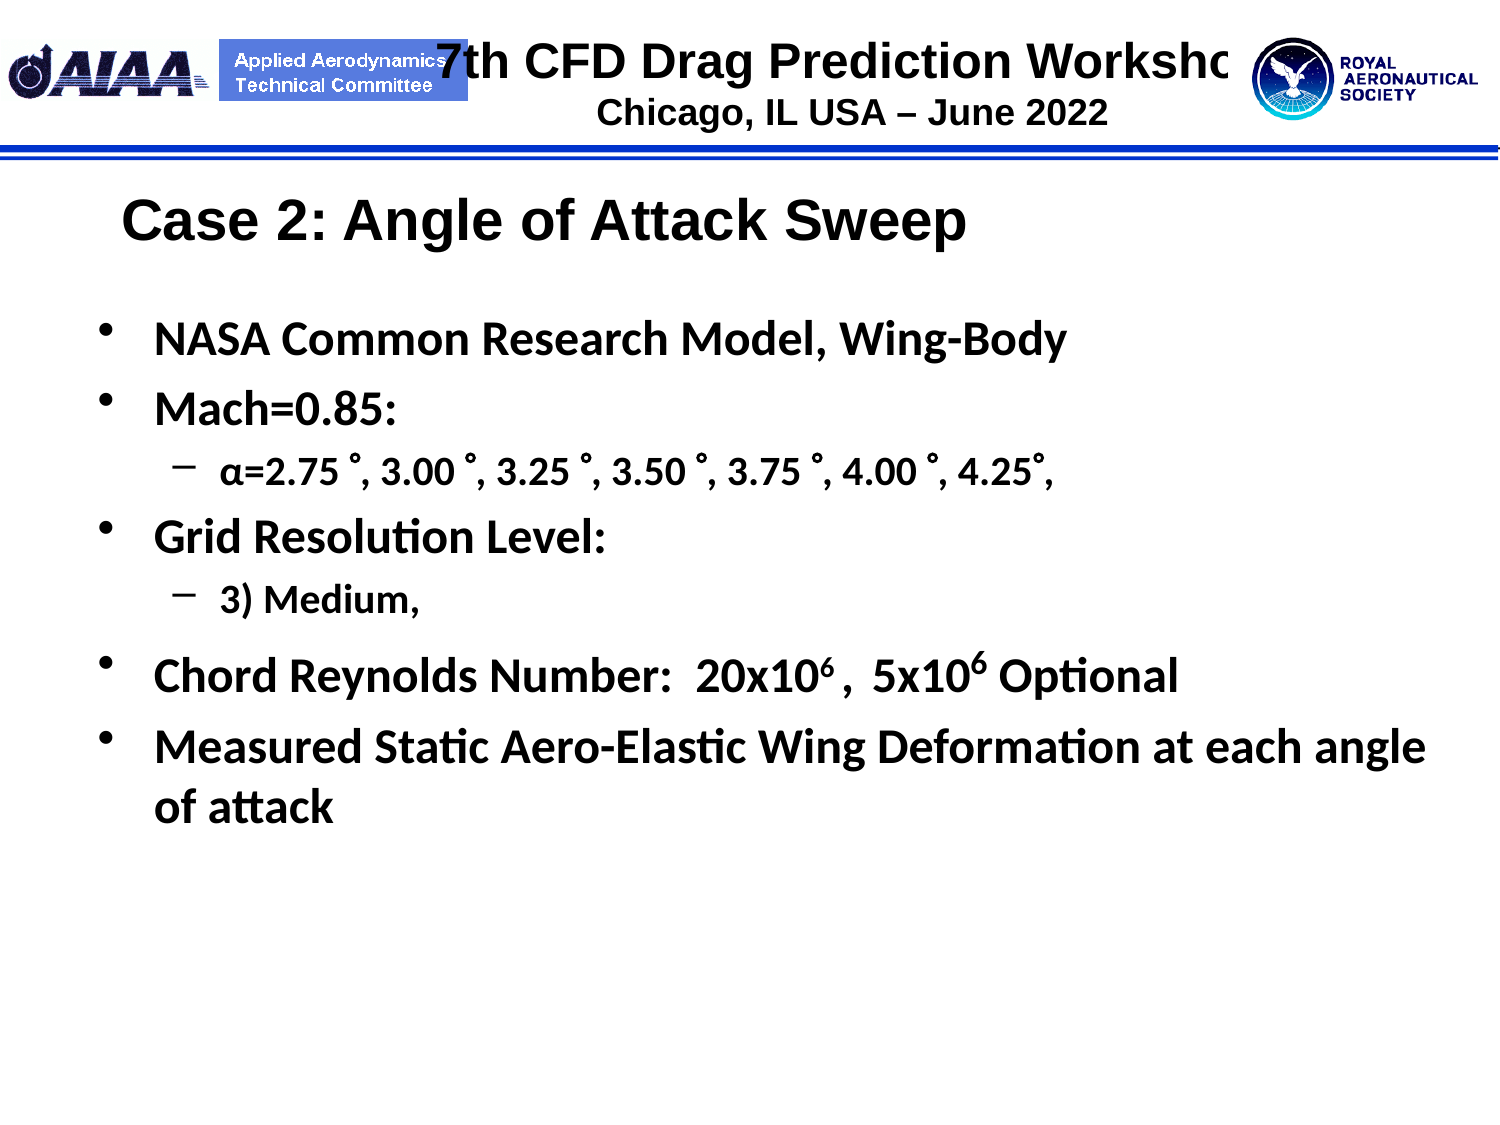

Case 2: Angle of Attack Sweep
NASA Common Research Model, Wing-Body
Mach=0.85:
α=2.75 °, 3.00 °, 3.25 °, 3.50 °, 3.75 °, 4.00 °, 4.25°,
Grid Resolution Level:
3) Medium,
Chord Reynolds Number:  20x106 ,  5x106 Optional
Measured Static Aero-Elastic Wing Deformation at each angle of attack